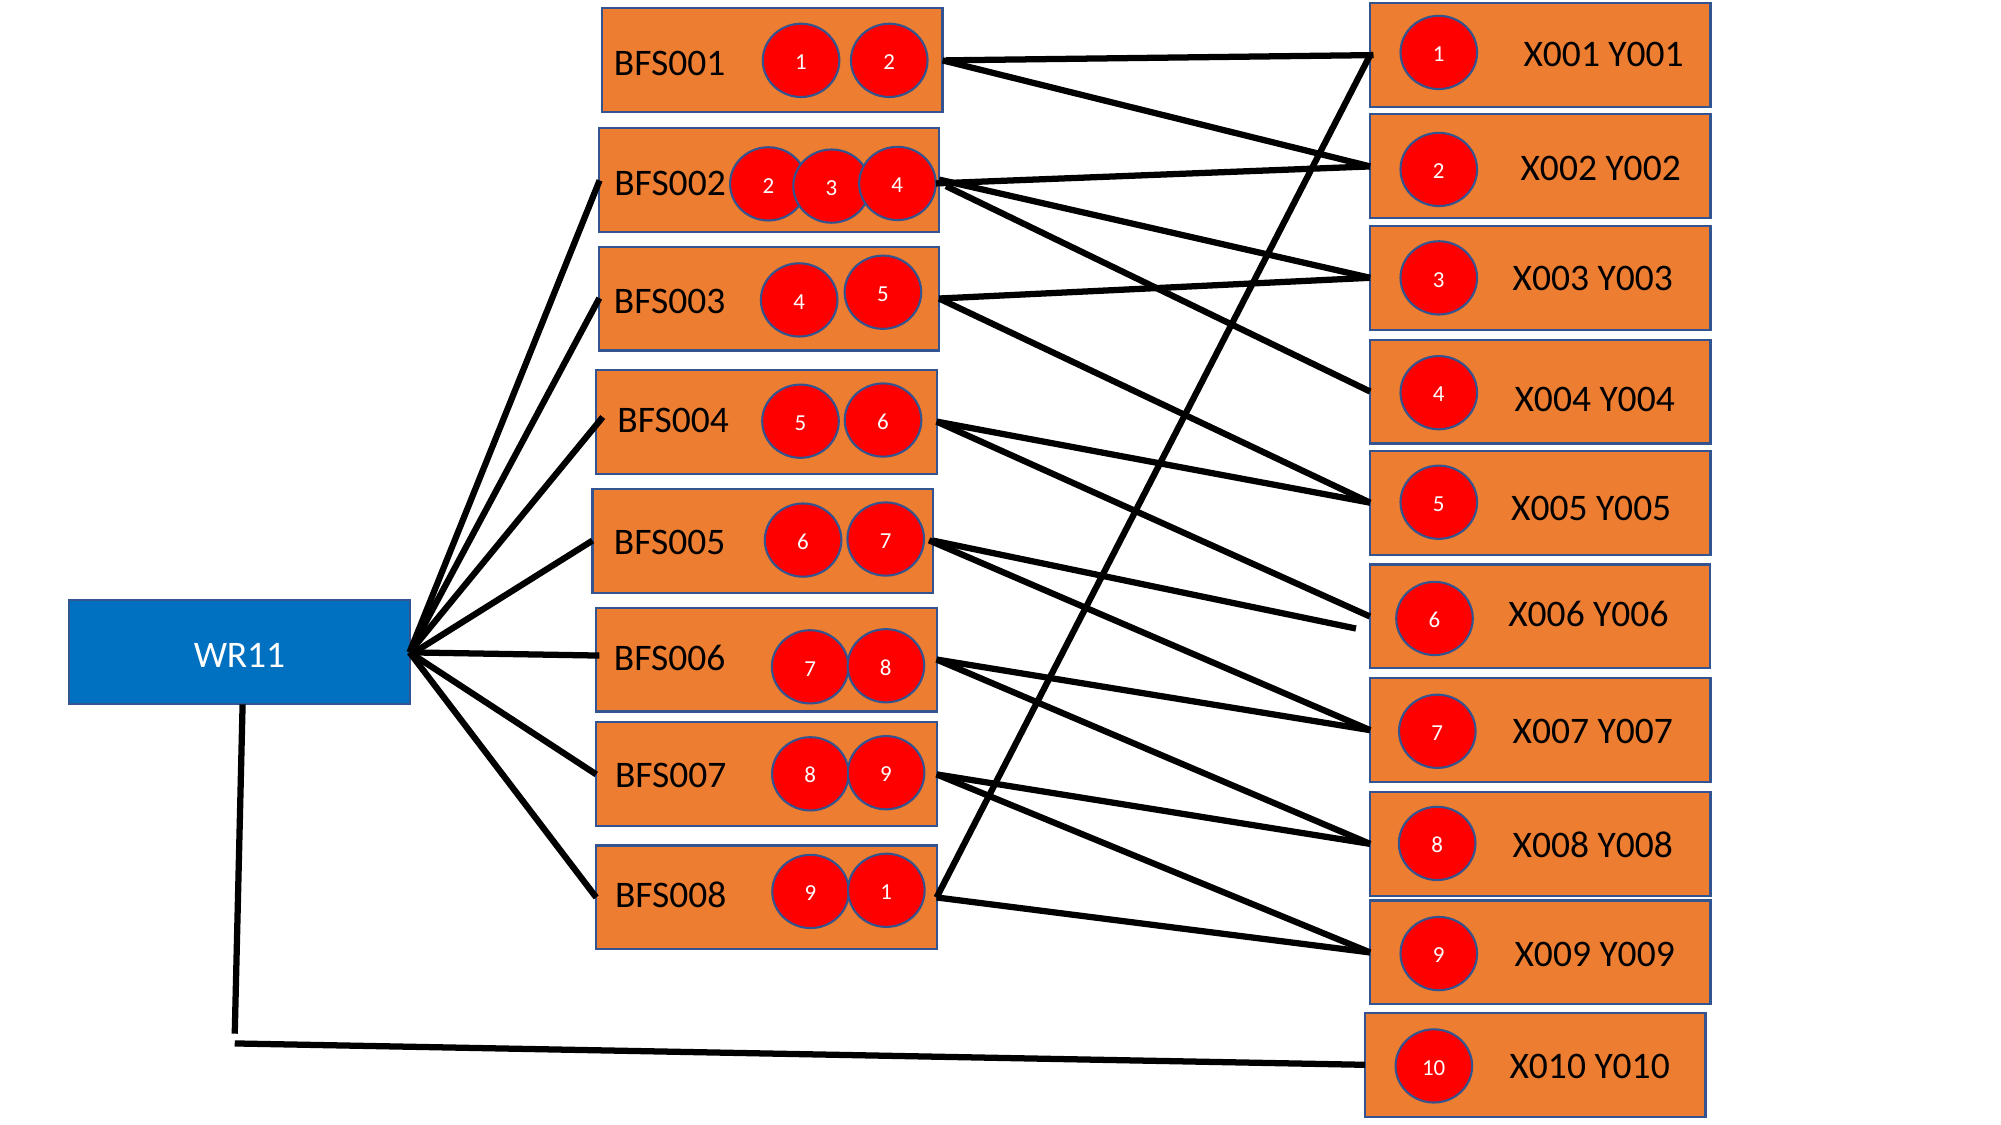

1
X001 Y001
1
2
BFS001

2
X002 Y002
4
2
3
BFS002

3
X003 Y003

5
4
BFS003

4
X004 Y004

6
5
BFS004

5
X005 Y005

7
6
BFS005

X006 Y006
6
WR11

BFS006
8
7

7
X007 Y007

9
8
BFS007

8
X008 Y008

1
9
BFS008

9
X009 Y009

10
X010 Y010